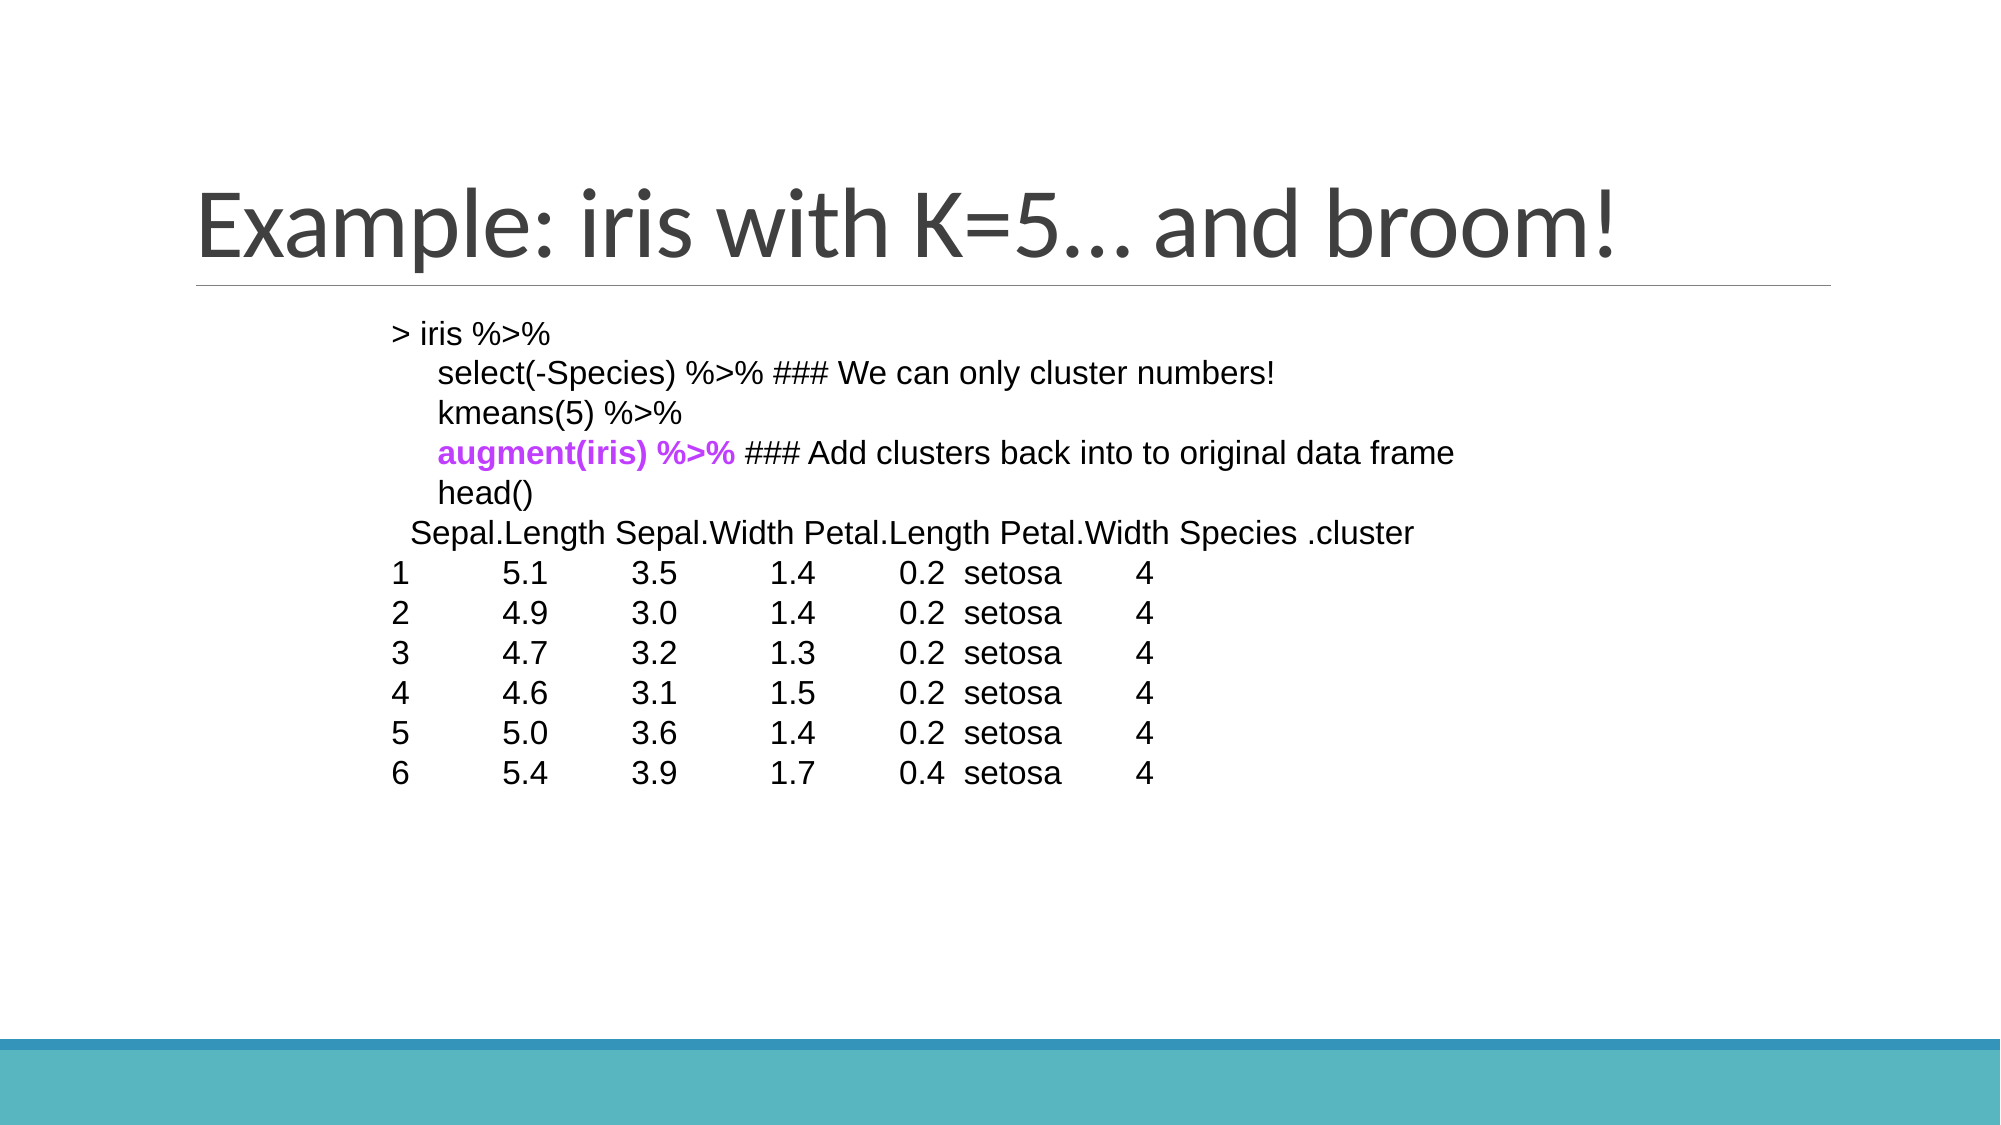

# Example: iris with K=5… and broom!
> iris %>%
     select(-Species) %>% ### We can only cluster numbers!
     kmeans(5) %>%
     augment(iris) %>% ### Add clusters back into to original data frame
     head()
  Sepal.Length Sepal.Width Petal.Length Petal.Width Species .cluster
1          5.1         3.5          1.4         0.2  setosa        4
2          4.9         3.0          1.4         0.2  setosa        4
3          4.7         3.2          1.3         0.2  setosa        4
4          4.6         3.1          1.5         0.2  setosa        4
5          5.0         3.6          1.4         0.2  setosa        4
6          5.4         3.9          1.7         0.4  setosa        4